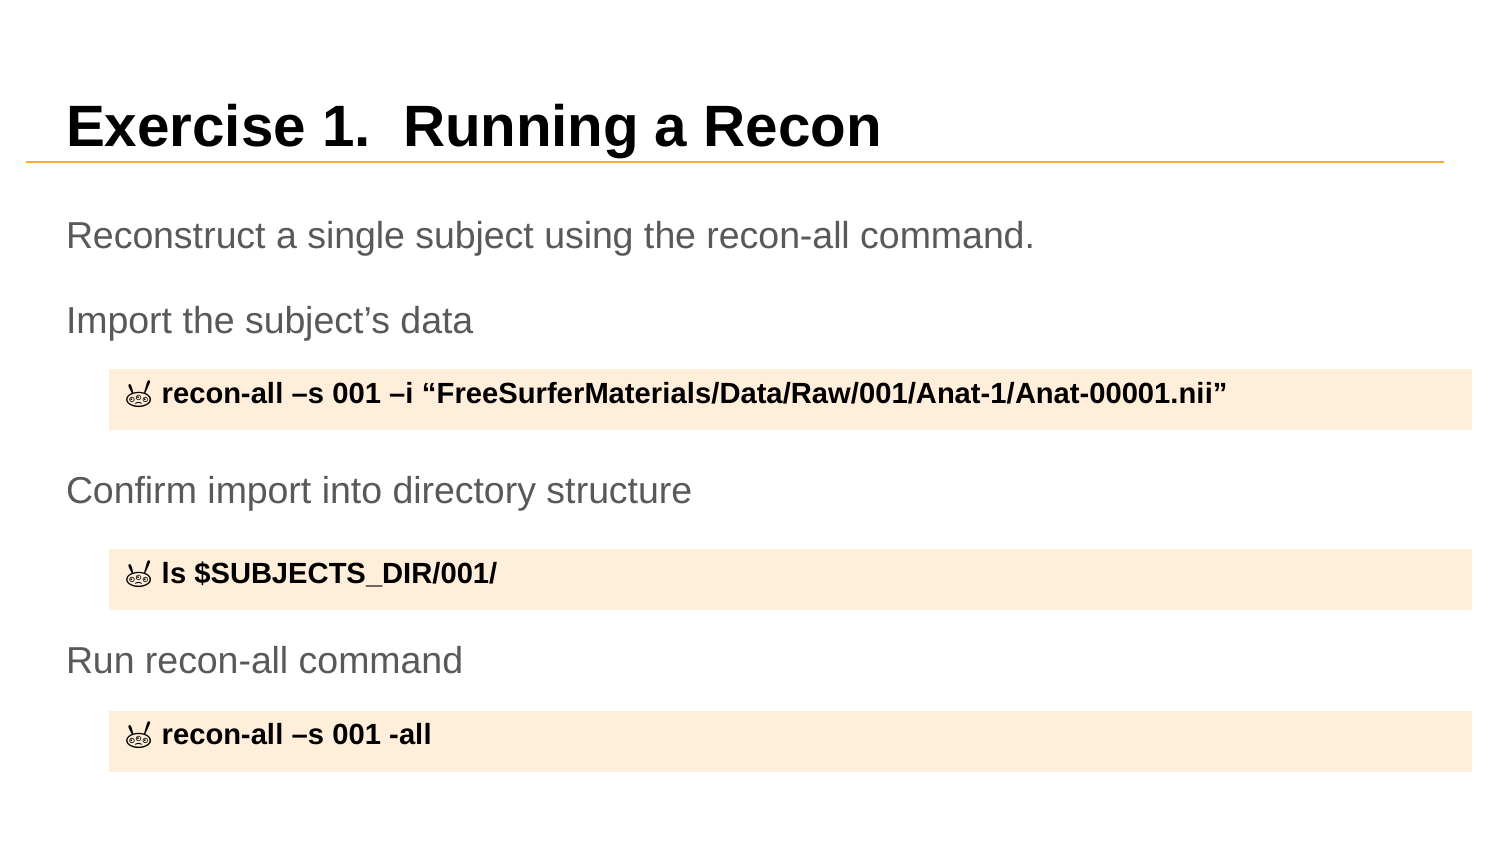

# Exercise 1.  Running a Recon
Reconstruct a single subject using the recon-all command.
Import the subject’s data

Confirm import into directory structure

Run recon-all command

| 👾 recon-all –s 001 –i “FreeSurferMaterials/Data/Raw/001/Anat-1/Anat-00001.nii” |
| --- |
| 👾 ls $SUBJECTS\_DIR/001/ |
| --- |
| 👾 recon-all –s 001 -all |
| --- |